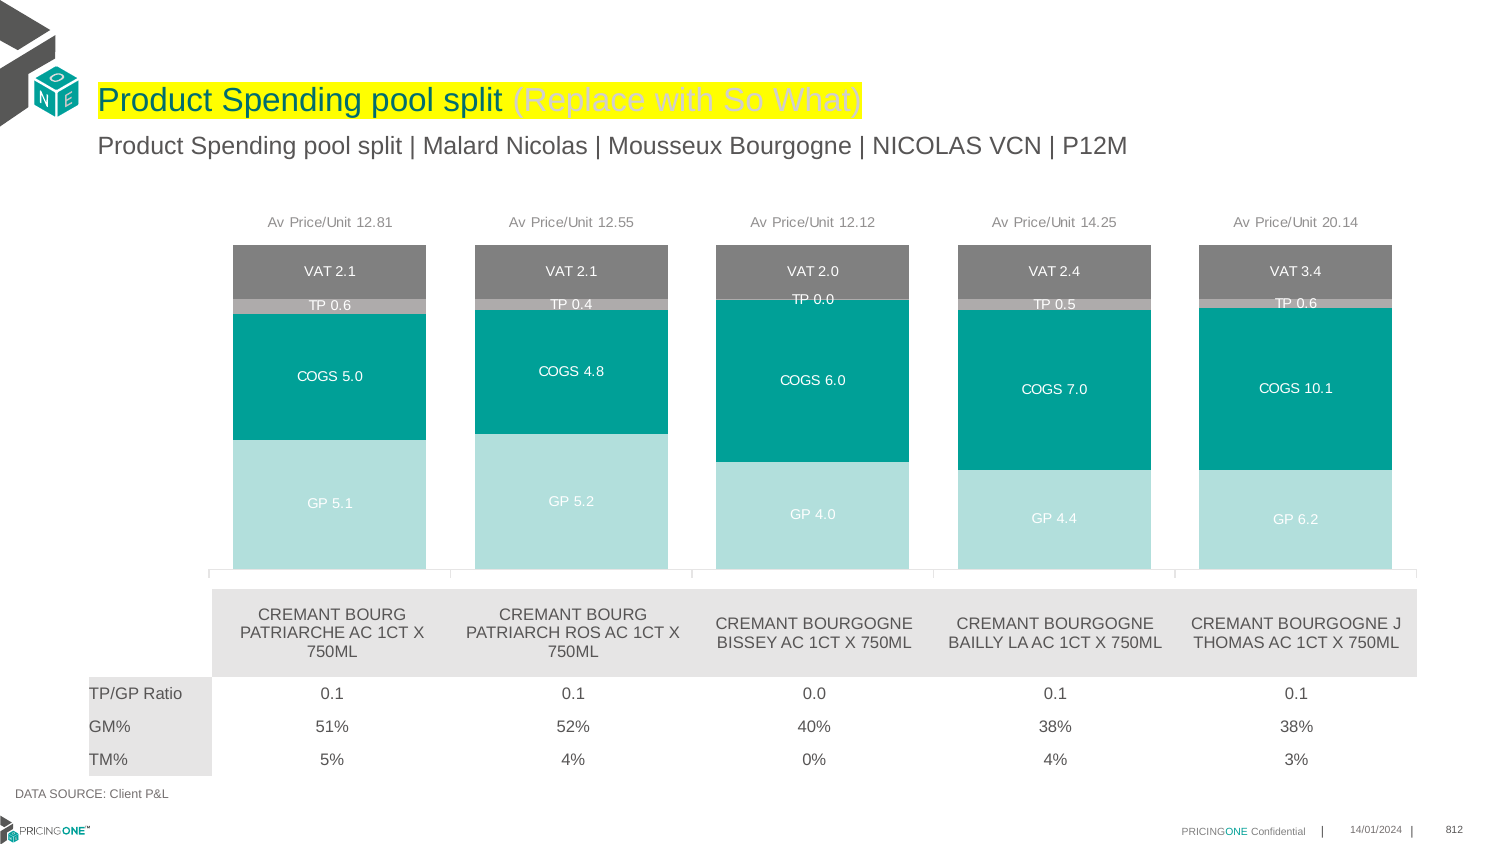

# Product Spending pool split (Replace with So What)
Product Spending pool split | Malard Nicolas | Mousseux Bourgogne | NICOLAS VCN | P12M

### Chart

| Category | GP | COGS | TP | VAT |
|---|---|---|---|---|
| Av Price/Unit 12.81 | 5.1212597684515195 | 4.974106657018813 | 0.5759584177520516 | 2.134273999035214 |
| Av Price/Unit 12.55 | 5.217416315049227 | 4.809517158931083 | 0.43055988435693315 | 2.091498671667447 |
| Av Price/Unit 12.12 | 4.026334210526316 | 6.0394736842105265 | 0.03835877192982373 | 2.0208333333333335 |
| Av Price/Unit 14.25 | 4.379732919254659 | 7.009685093167703 | 0.4842879917184266 | 2.374741200828157 |
| Av Price/Unit 20.14 | 6.180000000000001 | 10.069999999999999 | 0.5518018018018012 | 3.3603603603603616 |
|  | CREMANT BOURG PATRIARCHE AC 1CT X 750ML | CREMANT BOURG PATRIARCH ROS AC 1CT X 750ML | CREMANT BOURGOGNE BISSEY AC 1CT X 750ML | CREMANT BOURGOGNE BAILLY LA AC 1CT X 750ML | CREMANT BOURGOGNE J THOMAS AC 1CT X 750ML |
| --- | --- | --- | --- | --- | --- |
| TP/GP Ratio | 0.1 | 0.1 | 0.0 | 0.1 | 0.1 |
| GM% | 51% | 52% | 40% | 38% | 38% |
| TM% | 5% | 4% | 0% | 4% | 3% |
DATA SOURCE: Client P&L

14/01/2024
812